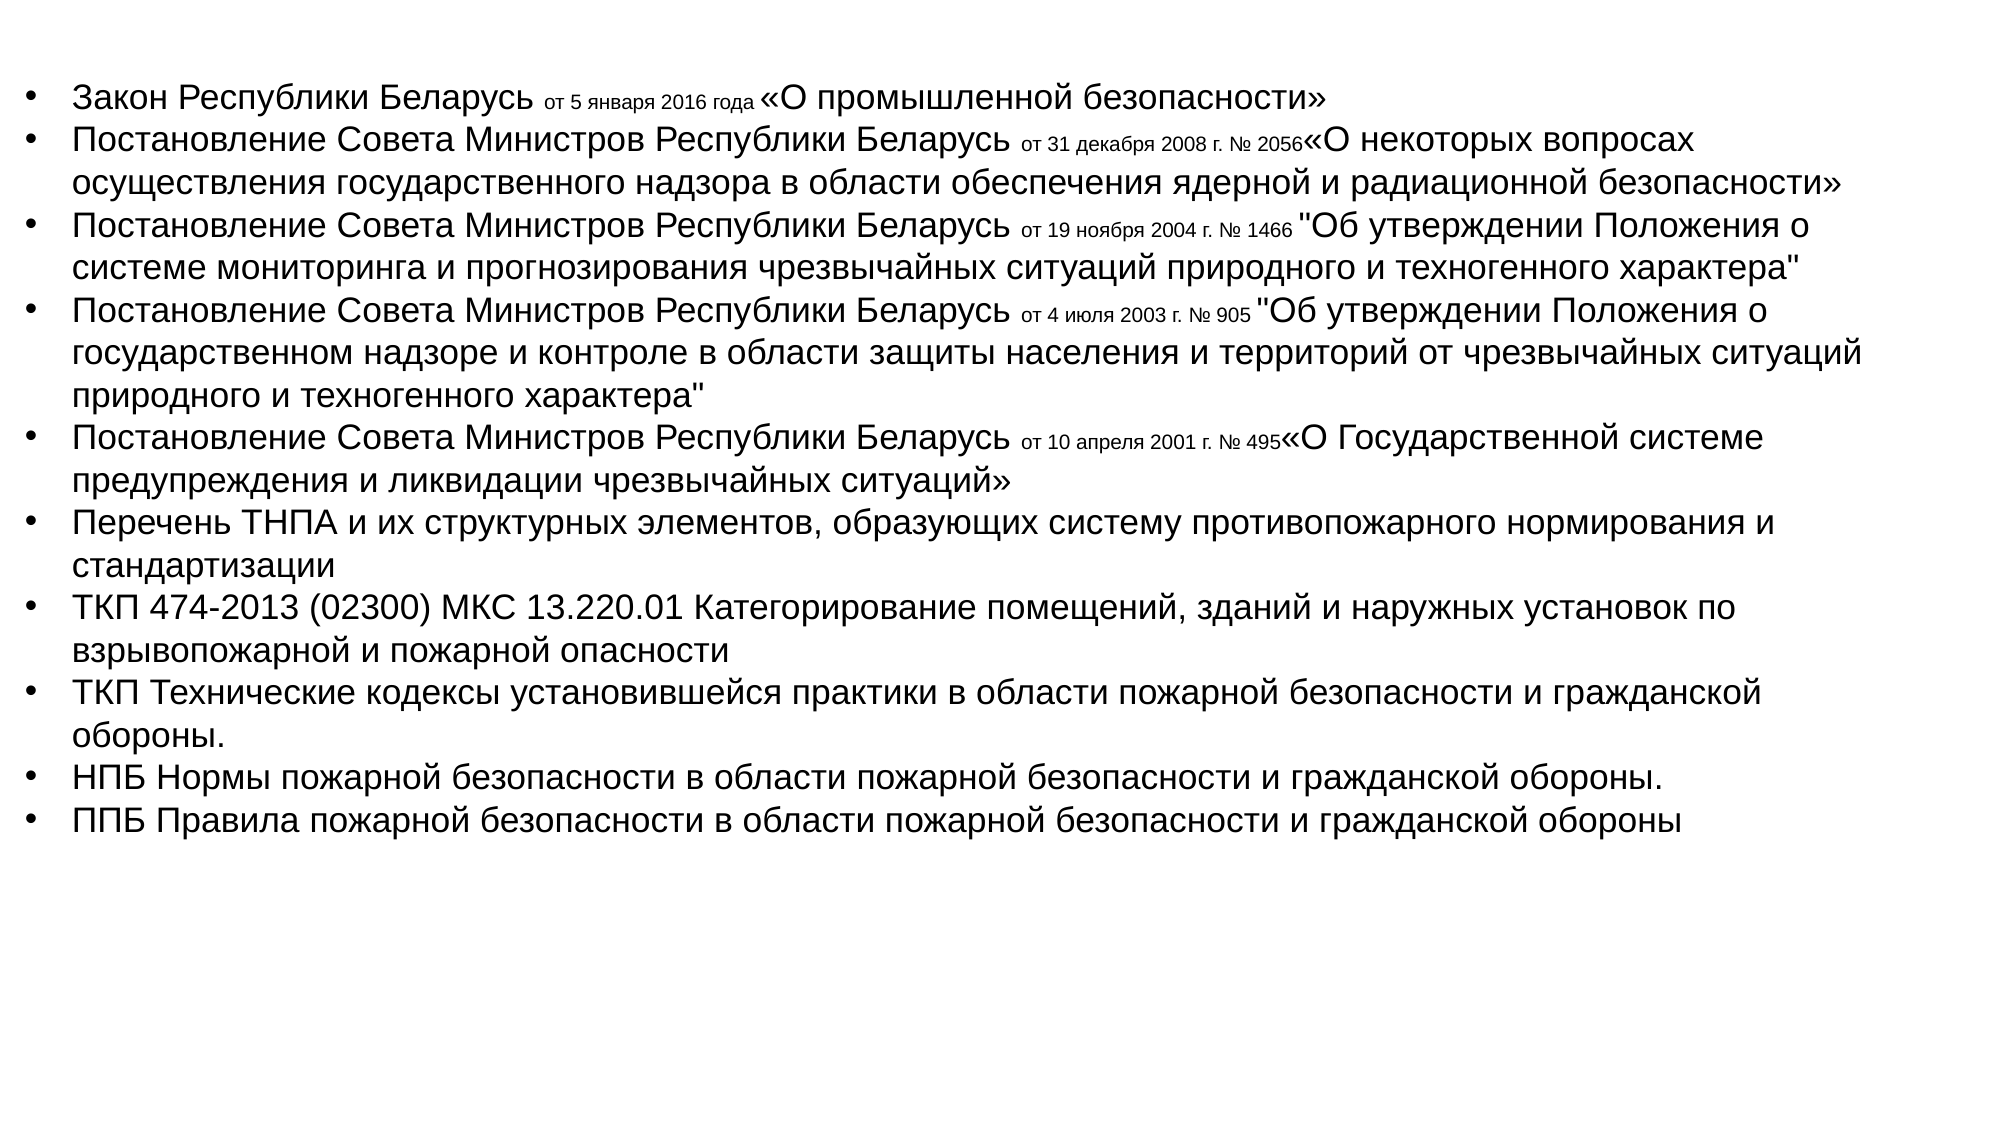

Закон Республики Беларусь от 5 января 2016 года «О промышленной безопасности»
Постановление Совета Министров Республики Беларусь от 31 декабря 2008 г. № 2056«О некоторых вопросах осуществления государственного надзора в области обеспечения ядерной и радиационной безопасности»
Постановление Совета Министров Республики Беларусь от 19 ноября 2004 г. № 1466 "Об утверждении Положения о системе мониторинга и прогнозирования чрезвычайных ситуаций природного и техногенного характера"
Постановление Совета Министров Республики Беларусь от 4 июля 2003 г. № 905 "Об утверждении Положения о государственном надзоре и контроле в области защиты населения и территорий от чрезвычайных ситуаций природного и техногенного характера"
Постановление Совета Министров Республики Беларусь от 10 апреля 2001 г. № 495«О Государственной системе предупреждения и ликвидации чрезвычайных ситуаций»
Перечень ТНПА и их структурных элементов, образующих систему противопожарного нормирования и стандартизации
ТКП 474-2013 (02300) МКС 13.220.01 Категорирование помещений, зданий и наружных установок по взрывопожарной и пожарной опасности
ТКП Технические кодексы установившейся практики в области пожарной безопасности и гражданской обороны.
НПБ Нормы пожарной безопасности в области пожарной безопасности и гражданской обороны.
ППБ Правила пожарной безопасности в области пожарной безопасности и гражданской обороны.